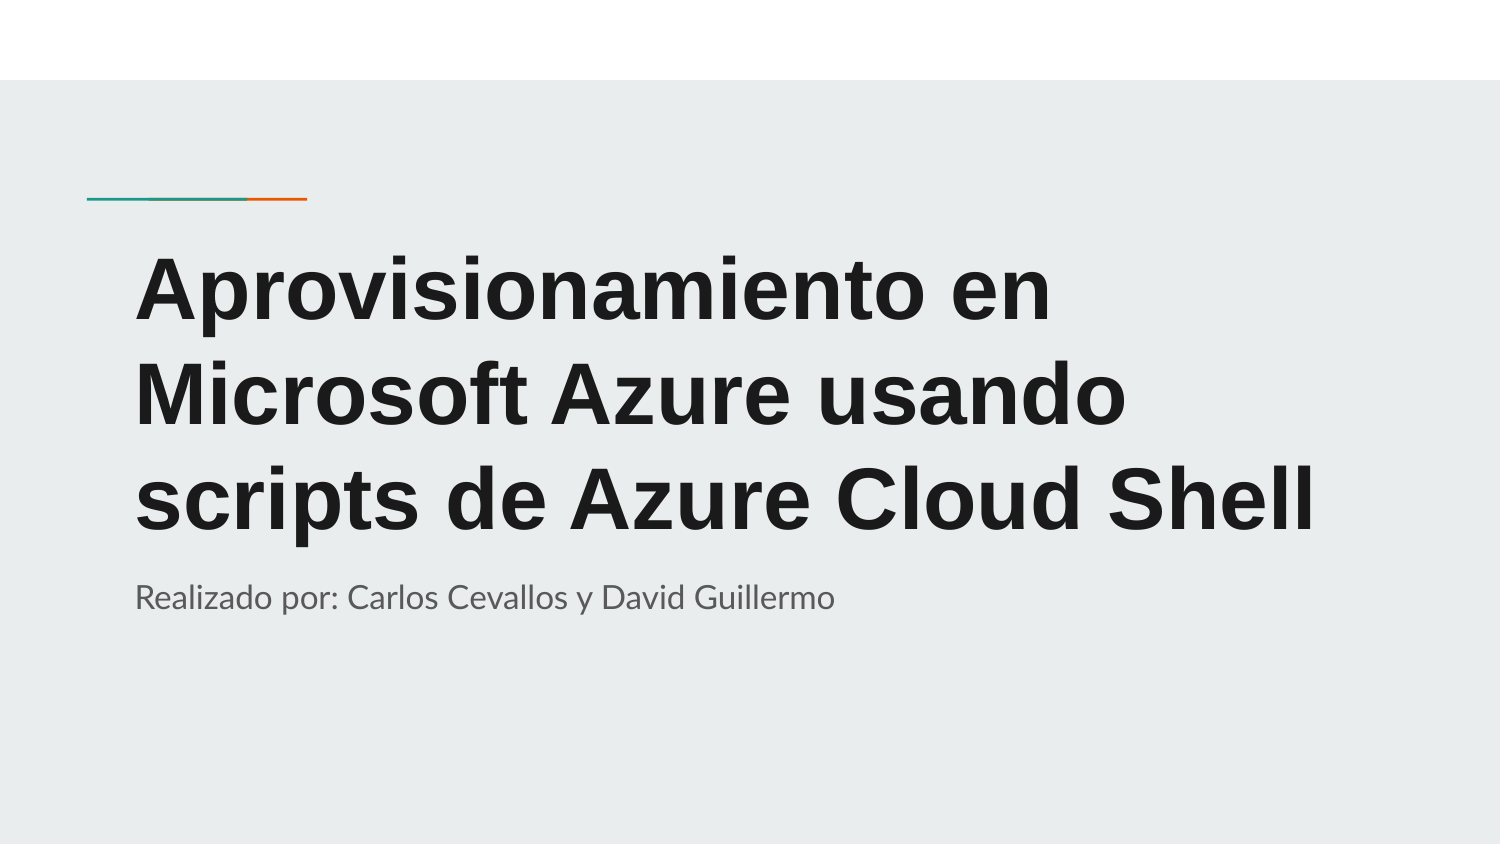

# Aprovisionamiento en Microsoft Azure usando scripts de Azure Cloud Shell
Realizado por: Carlos Cevallos y David Guillermo